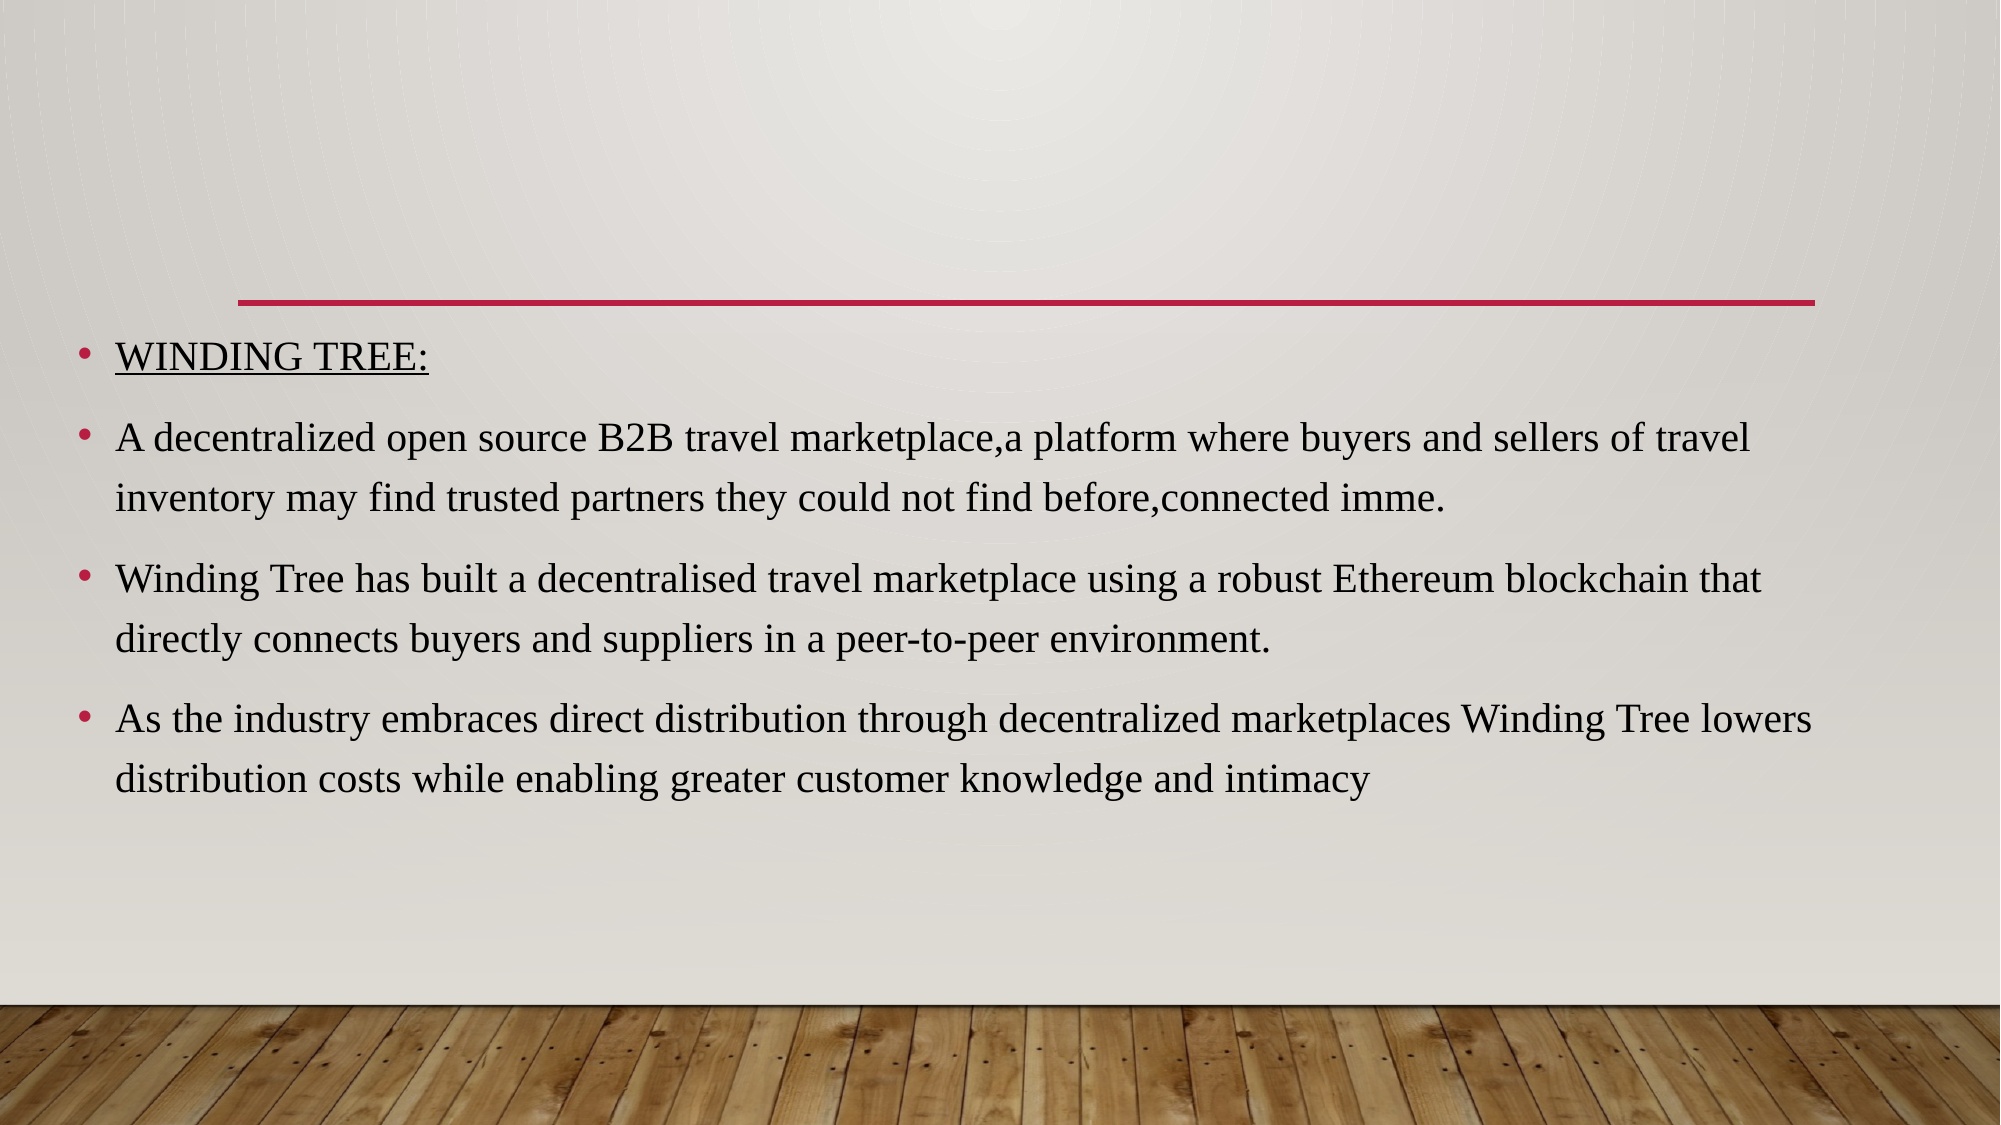

#

WINDING TREE:
A decentralized open source B2B travel marketplace,a platform where buyers and sellers of travel inventory may find trusted partners they could not find before,connected imme.
Winding Tree has built a decentralised travel marketplace using a robust Ethereum blockchain that directly connects buyers and suppliers in a peer-to-peer environment.
As the industry embraces direct distribution through decentralized marketplaces Winding Tree lowers distribution costs while enabling greater customer knowledge and intimacy